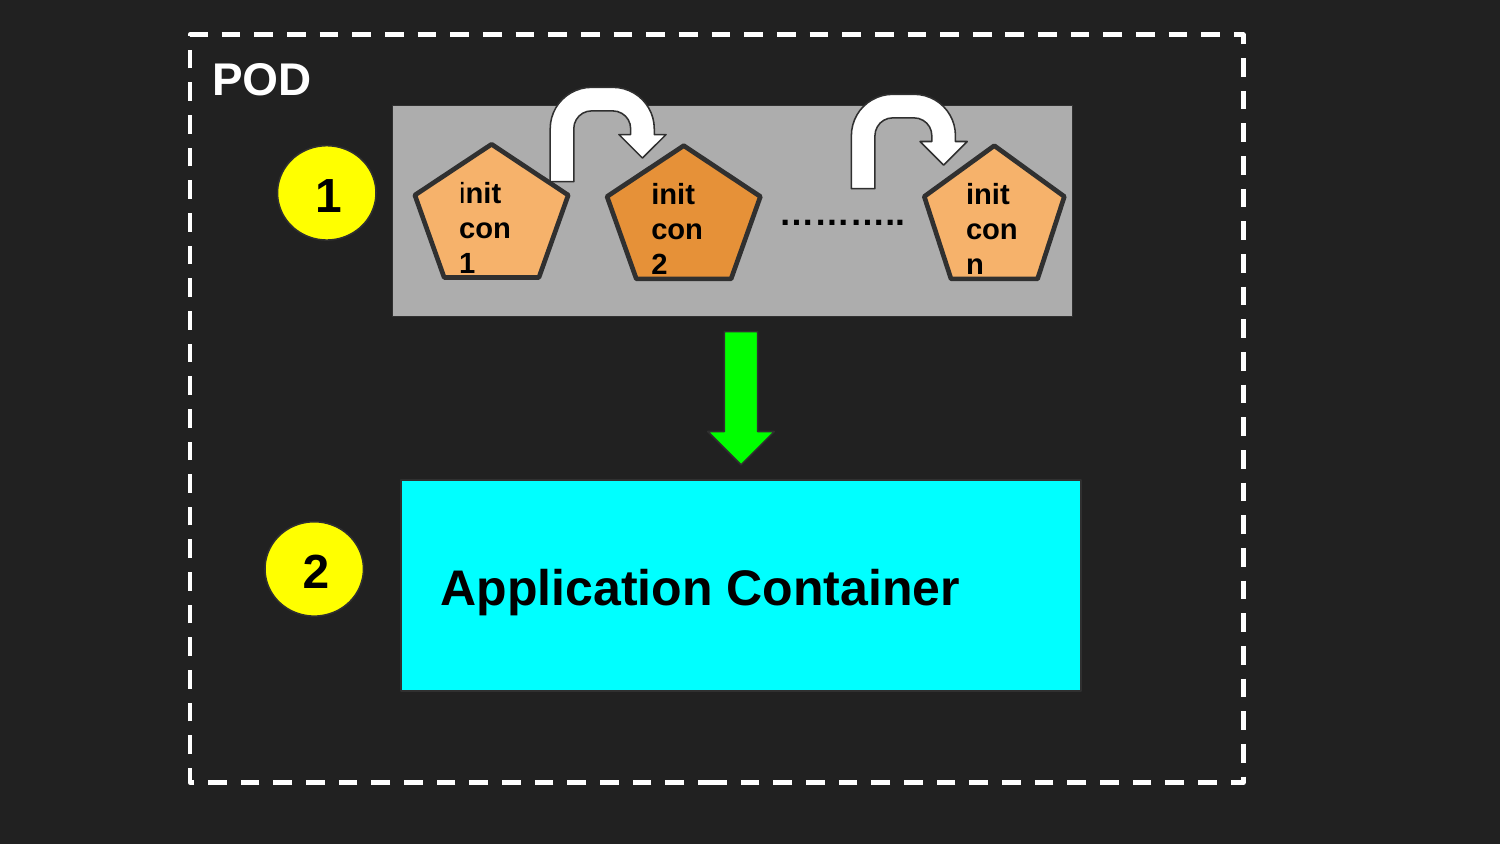

POD

                                             ………..
init
con1
 1
init con
2
init
con
n

   Application Container
 2